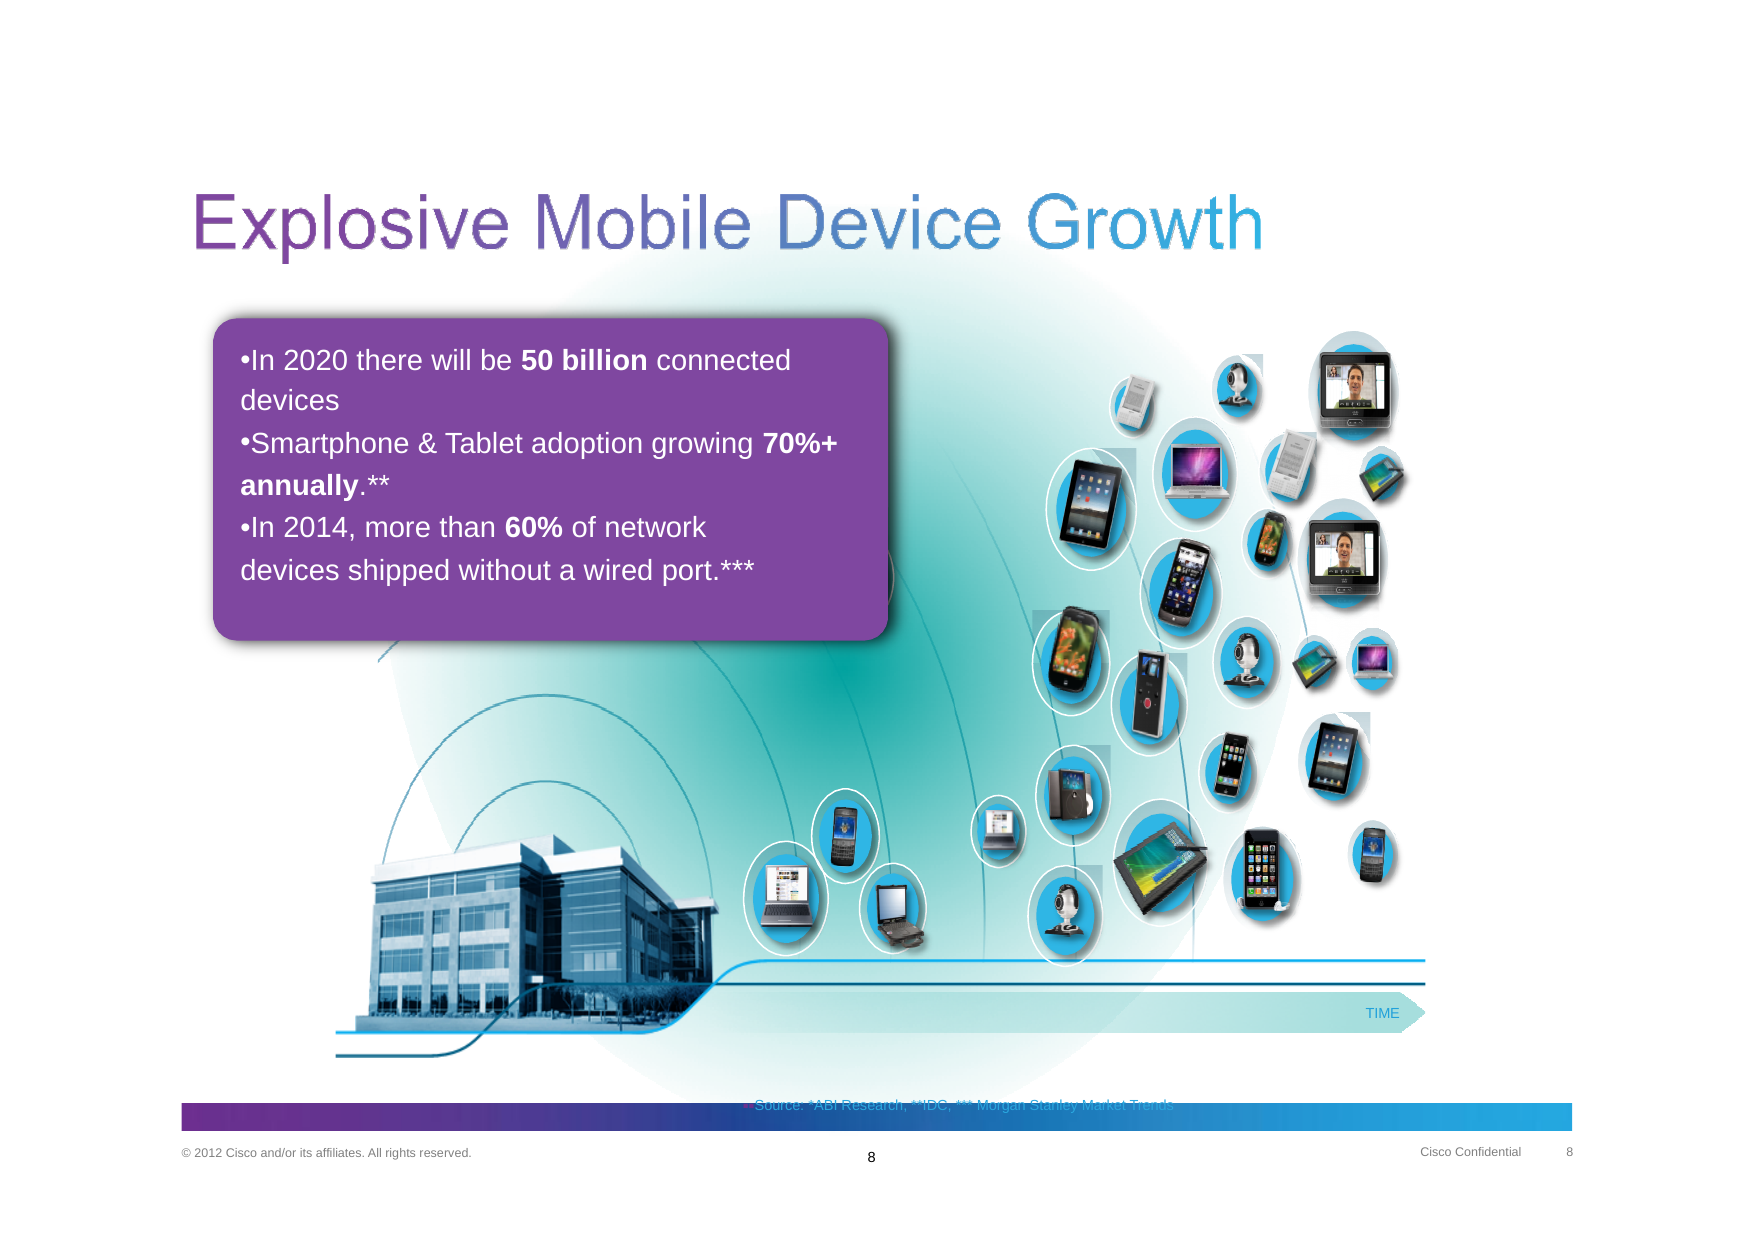

In 2020 there will be 50 billion connected devices
Smartphone & Tablet adoption growing 70%+ annually.**
•In 2014, more than 60% of network devices shipped without a wired port.***

TIME
▪▪Source: *ABI Research, **IDC, *** Morgan Stanley Market Trends
8
Cisco Confidential
© 2012 Cisco and/or its affiliates. All rights reserved.
8